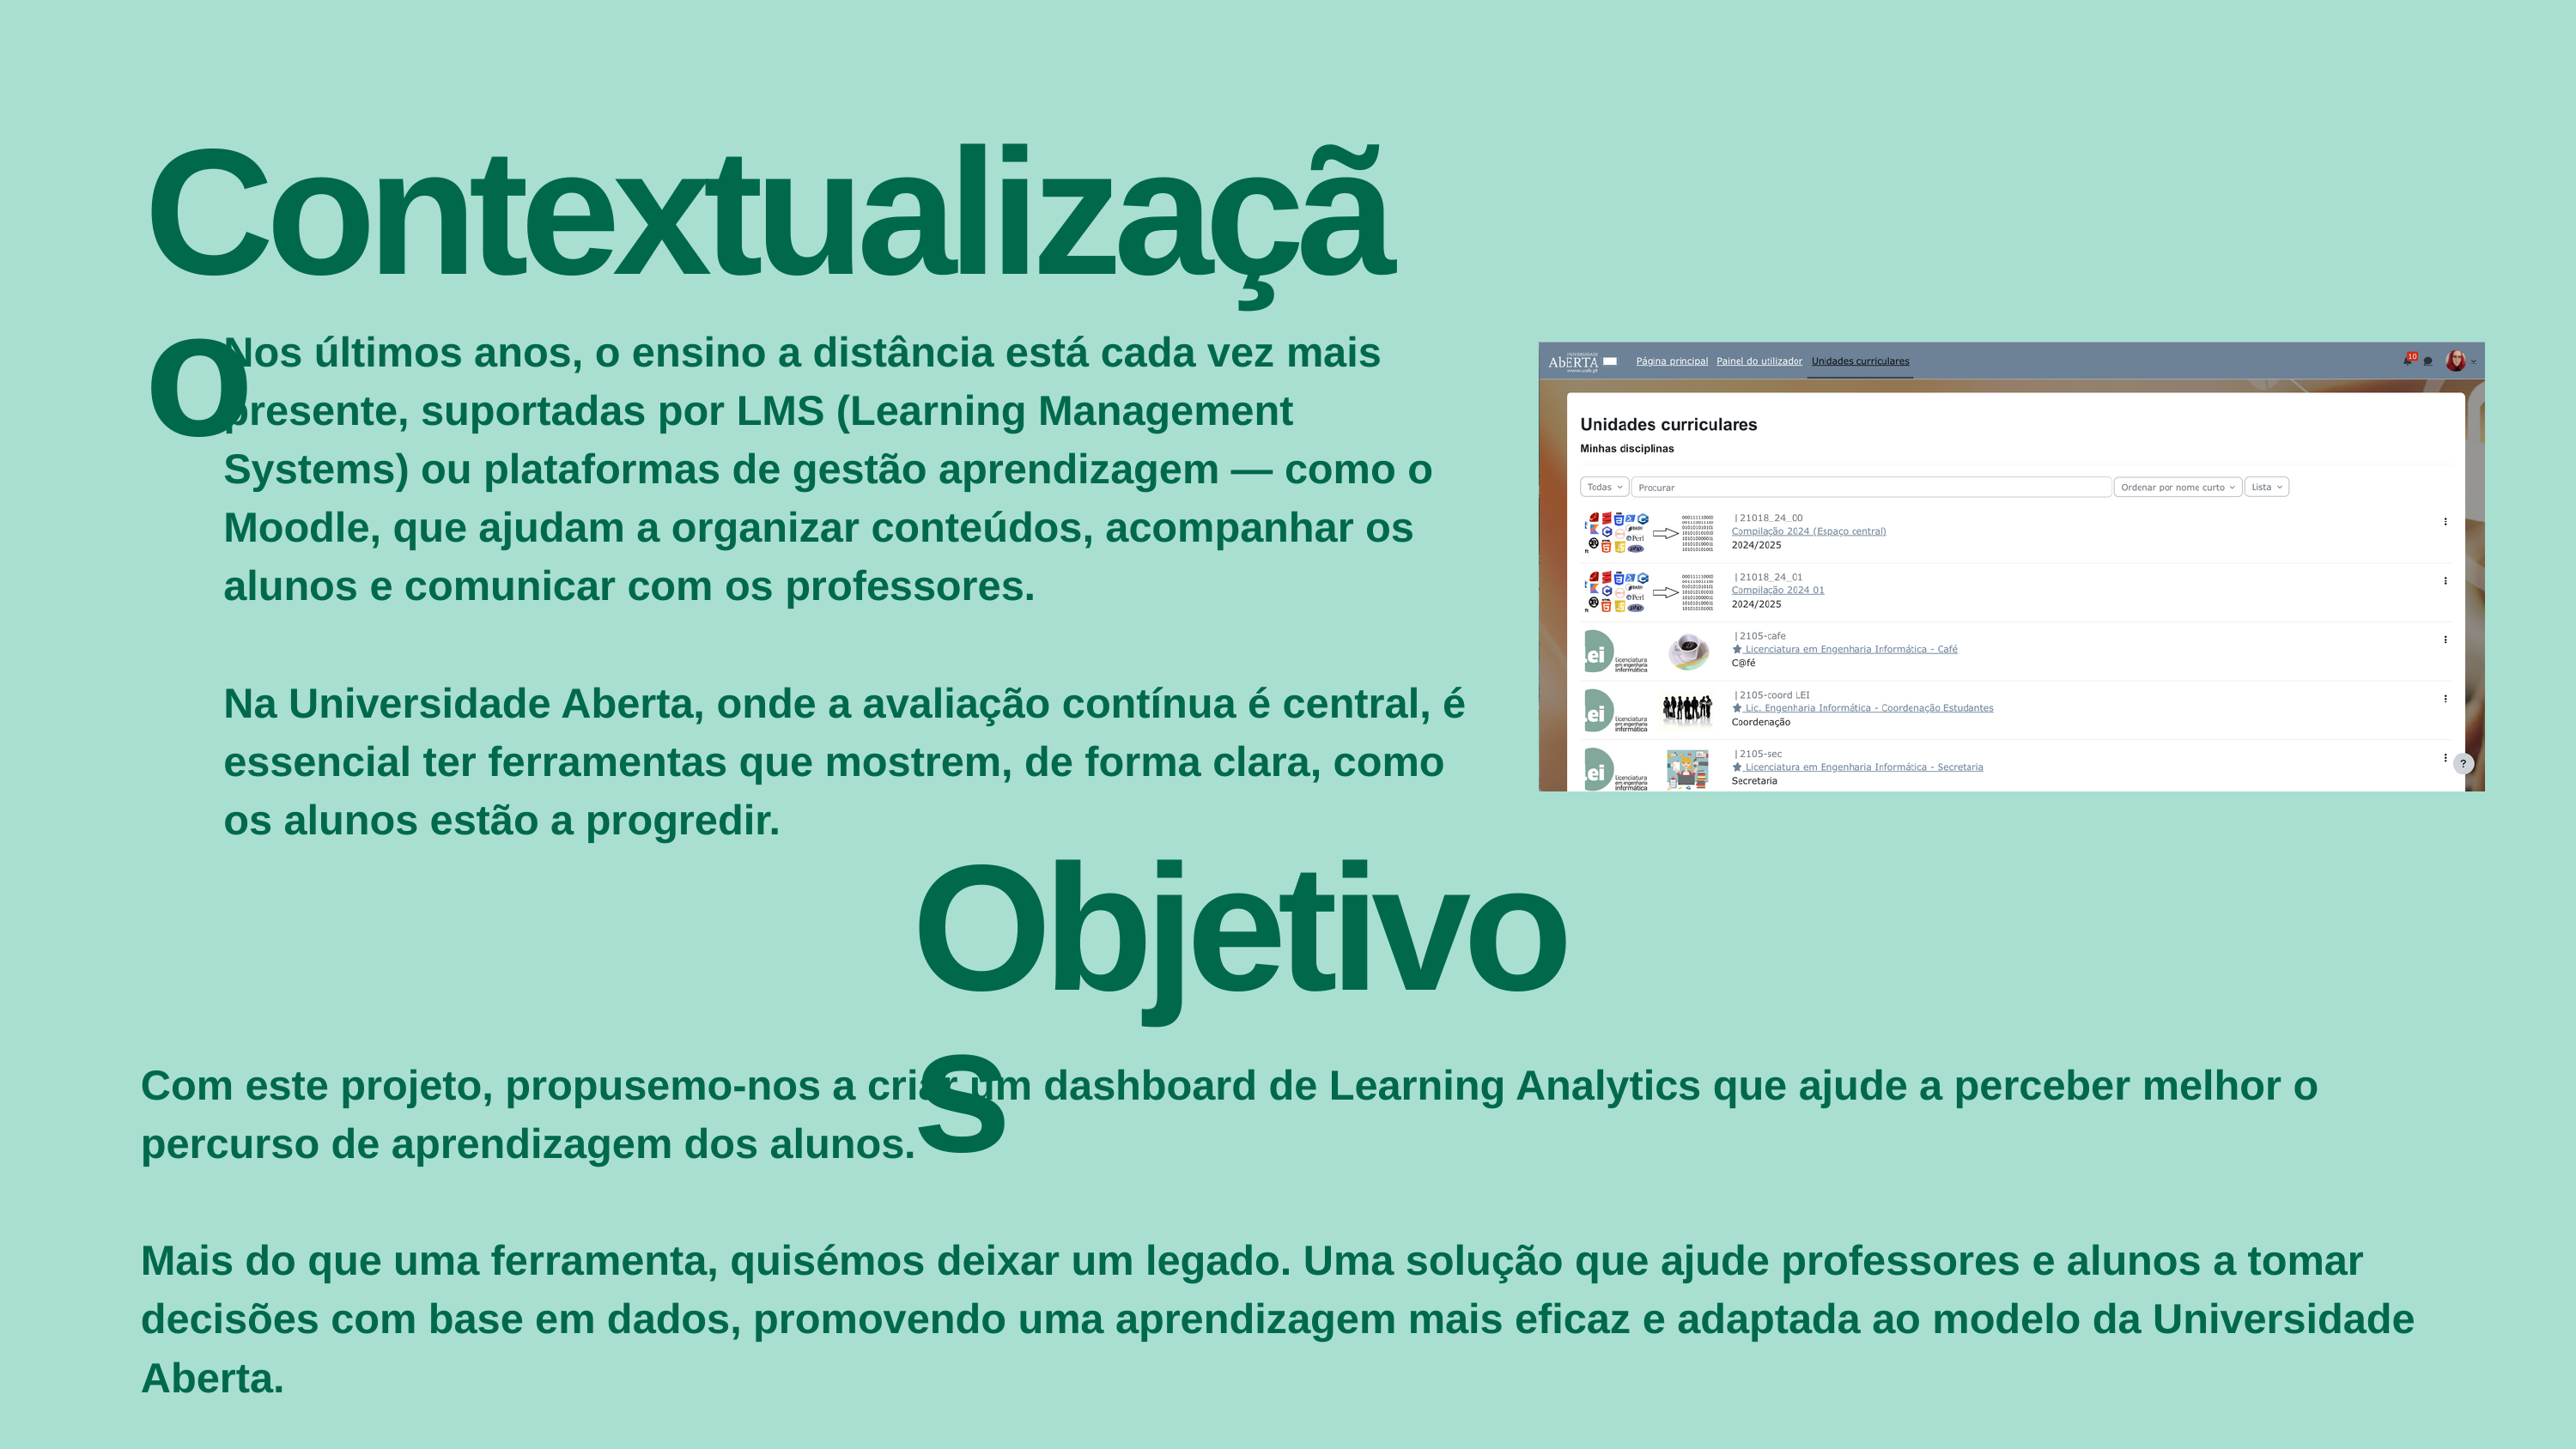

Contextualização
Nos últimos anos, o ensino a distância está cada vez mais presente, suportadas por LMS (Learning Management Systems) ou plataformas de gestão aprendizagem — como o Moodle, que ajudam a organizar conteúdos, acompanhar os alunos e comunicar com os professores.

Na Universidade Aberta, onde a avaliação contínua é central, é essencial ter ferramentas que mostrem, de forma clara, como os alunos estão a progredir.

Objetivos
Com este projeto, propusemo-nos a criar um dashboard de Learning Analytics que ajude a perceber melhor o percurso de aprendizagem dos alunos.

Mais do que uma ferramenta, quisémos deixar um legado. Uma solução que ajude professores e alunos a tomar decisões com base em dados, promovendo uma aprendizagem mais eficaz e adaptada ao modelo da Universidade Aberta.